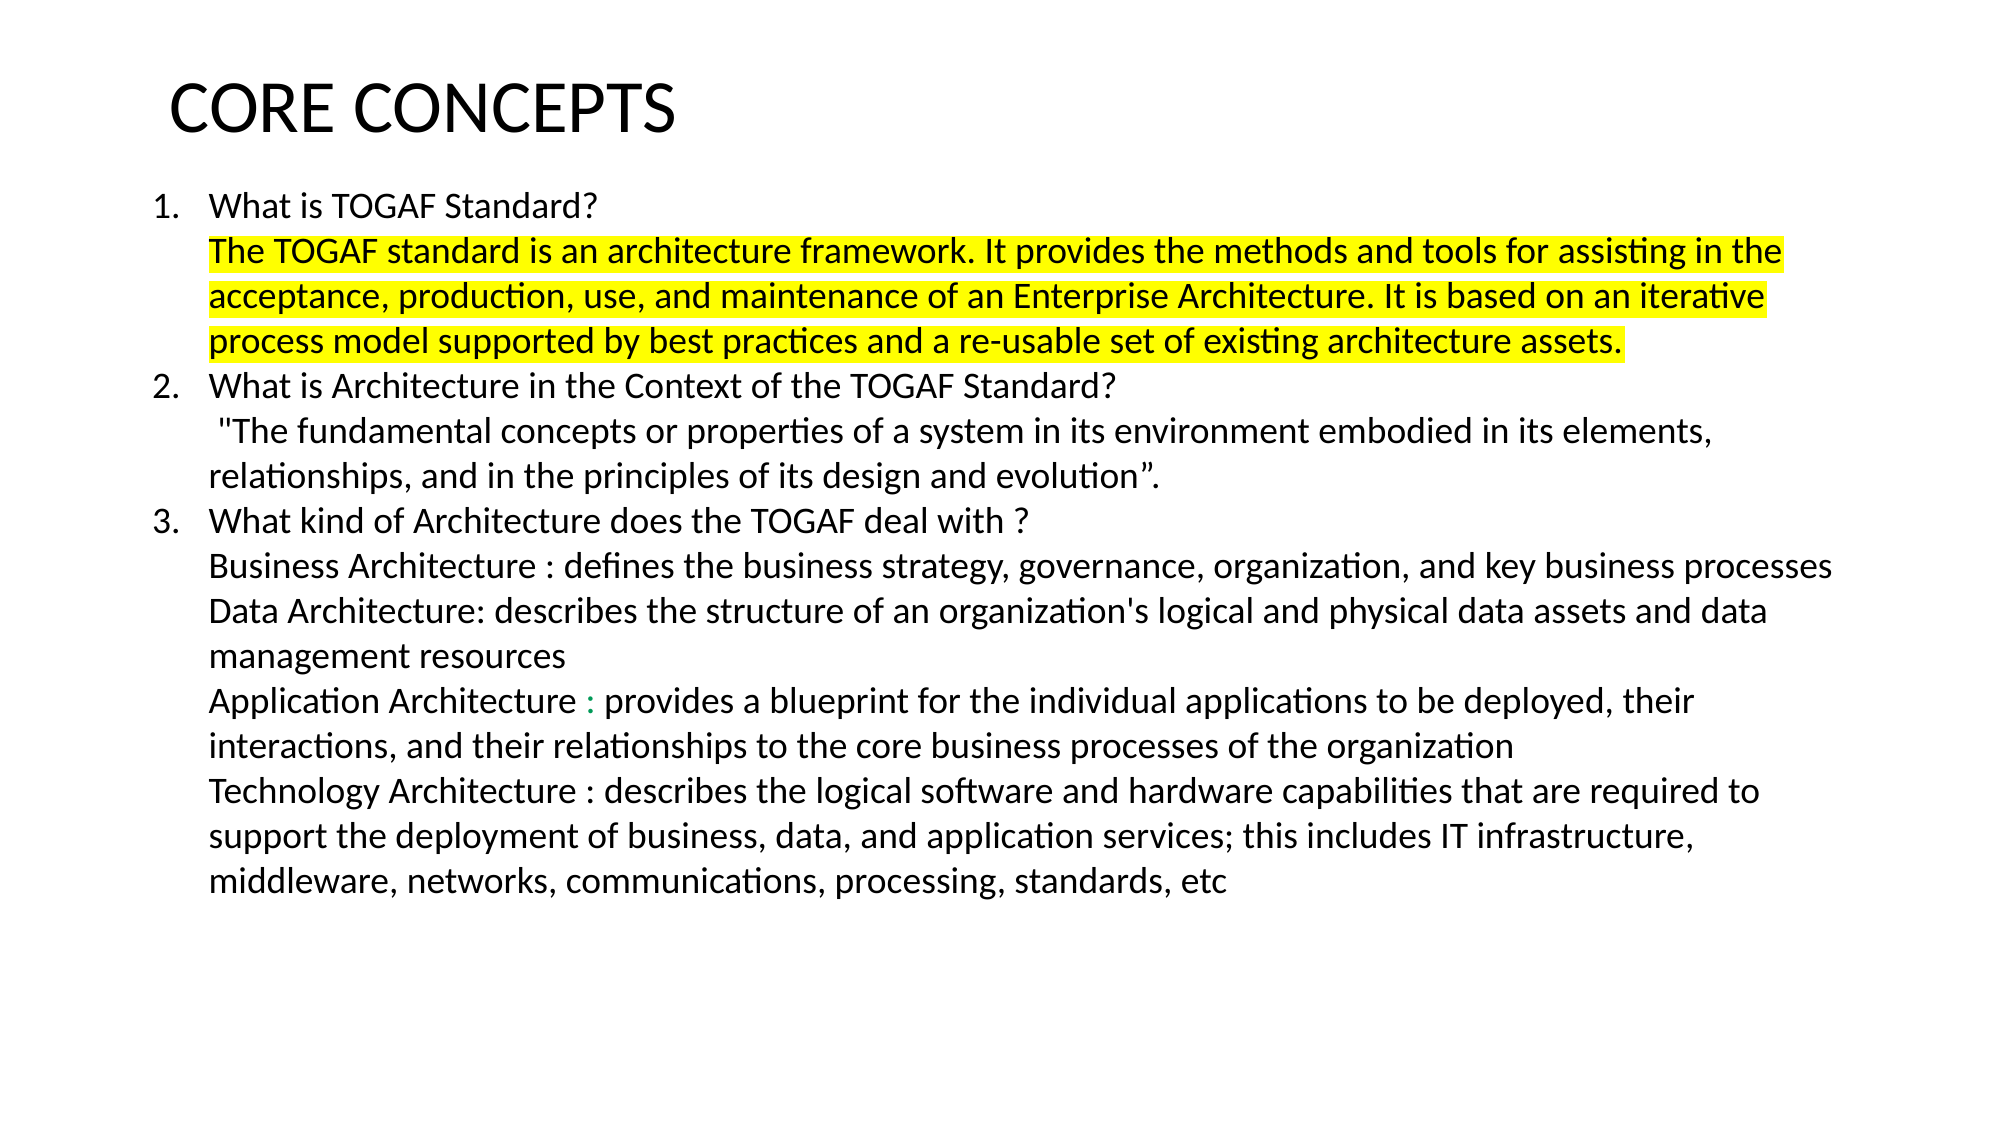

# CORE CONCEPTS
What is TOGAF Standard?
The TOGAF standard is an architecture framework. It provides the methods and tools for assisting in the acceptance, production, use, and maintenance of an Enterprise Architecture. It is based on an iterative process model supported by best practices and a re-usable set of existing architecture assets.
What is Architecture in the Context of the TOGAF Standard?
 "The fundamental concepts or properties of a system in its environment embodied in its elements, relationships, and in the principles of its design and evolution”.
What kind of Architecture does the TOGAF deal with ?
Business Architecture : defines the business strategy, governance, organization, and key business processes
Data Architecture: describes the structure of an organization's logical and physical data assets and data management resources
Application Architecture : provides a blueprint for the individual applications to be deployed, their interactions, and their relationships to the core business processes of the organization
Technology Architecture : describes the logical software and hardware capabilities that are required to support the deployment of business, data, and application services; this includes IT infrastructure, middleware, networks, communications, processing, standards, etc